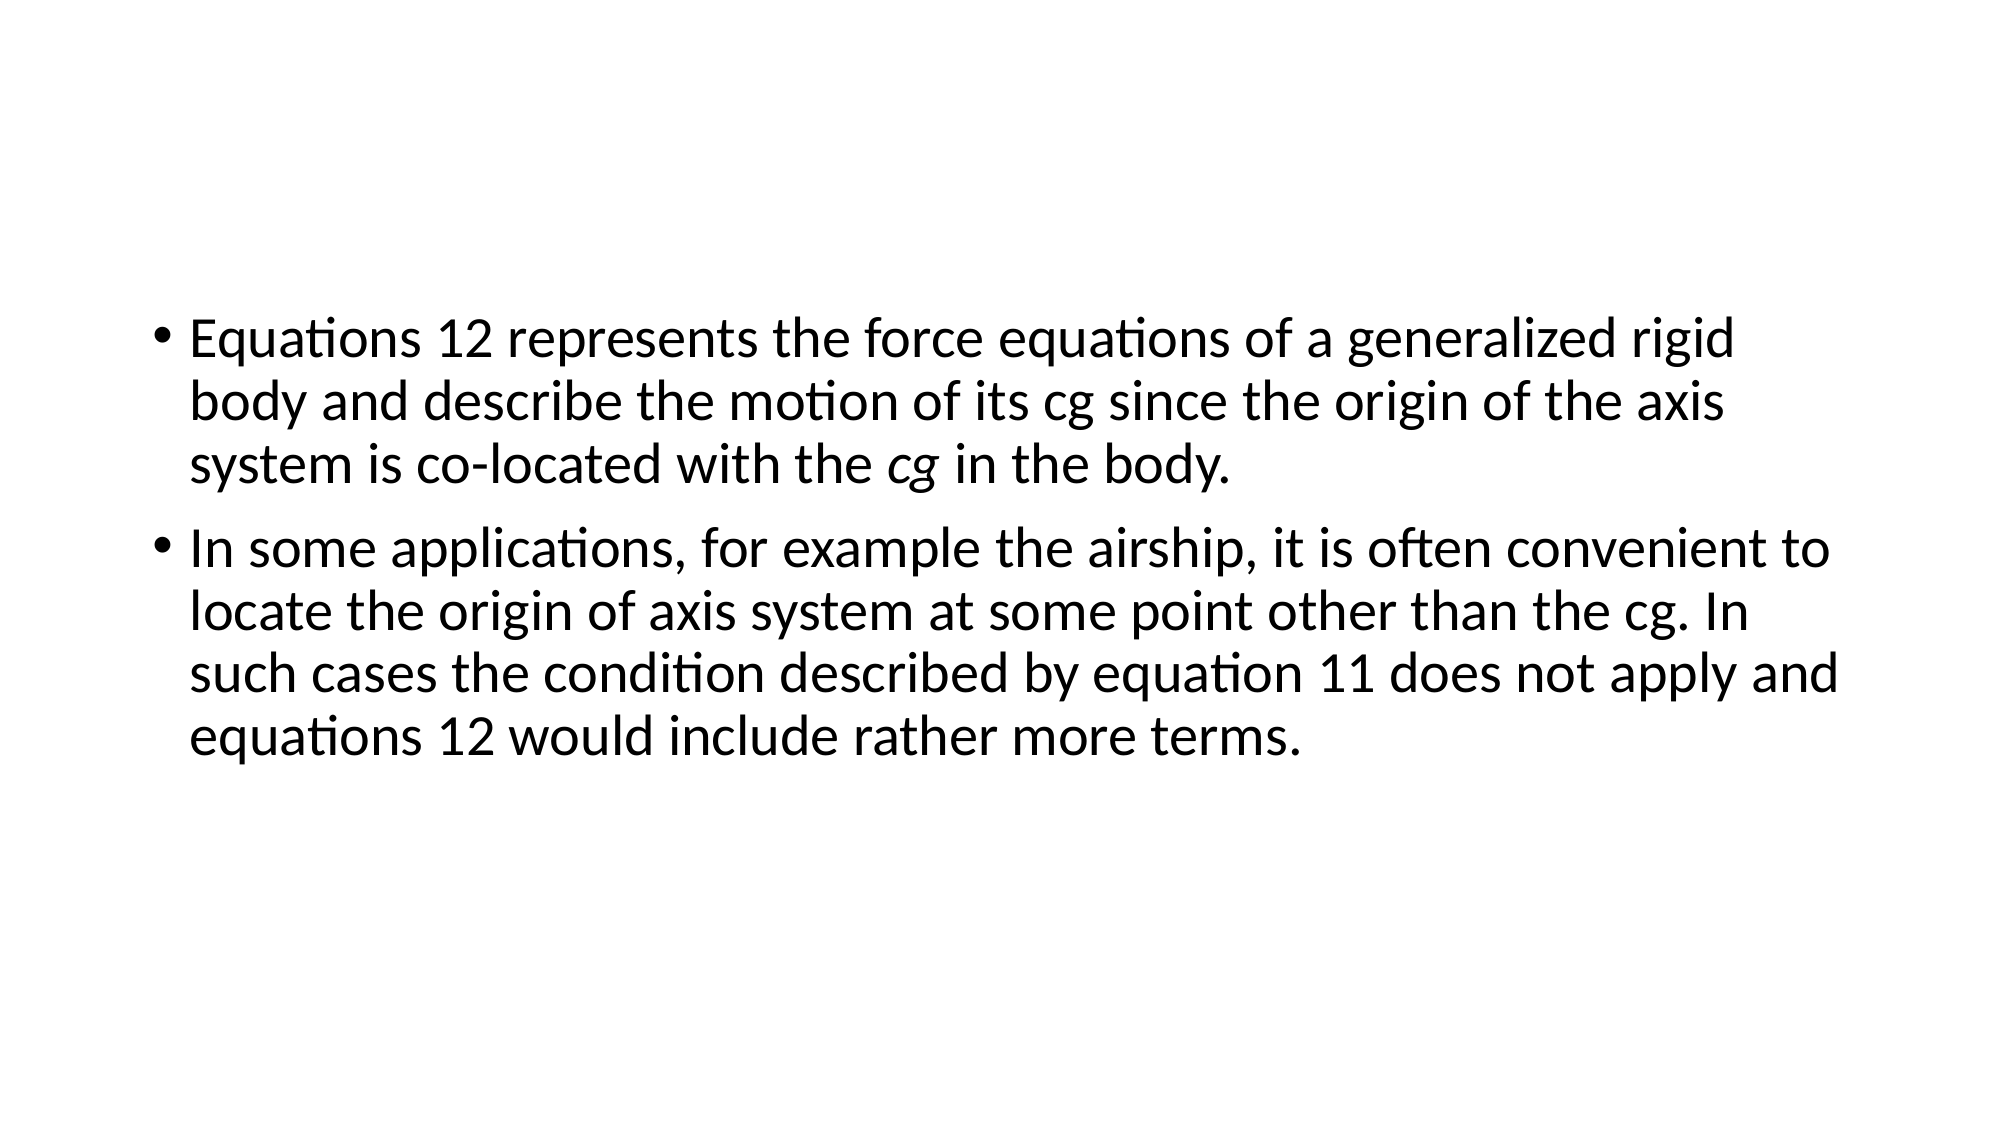

Equations 12 represents the force equations of a generalized rigid body and describe the motion of its cg since the origin of the axis system is co-located with the cg in the body.
In some applications, for example the airship, it is often convenient to locate the origin of axis system at some point other than the cg. In such cases the condition described by equation 11 does not apply and equations 12 would include rather more terms.